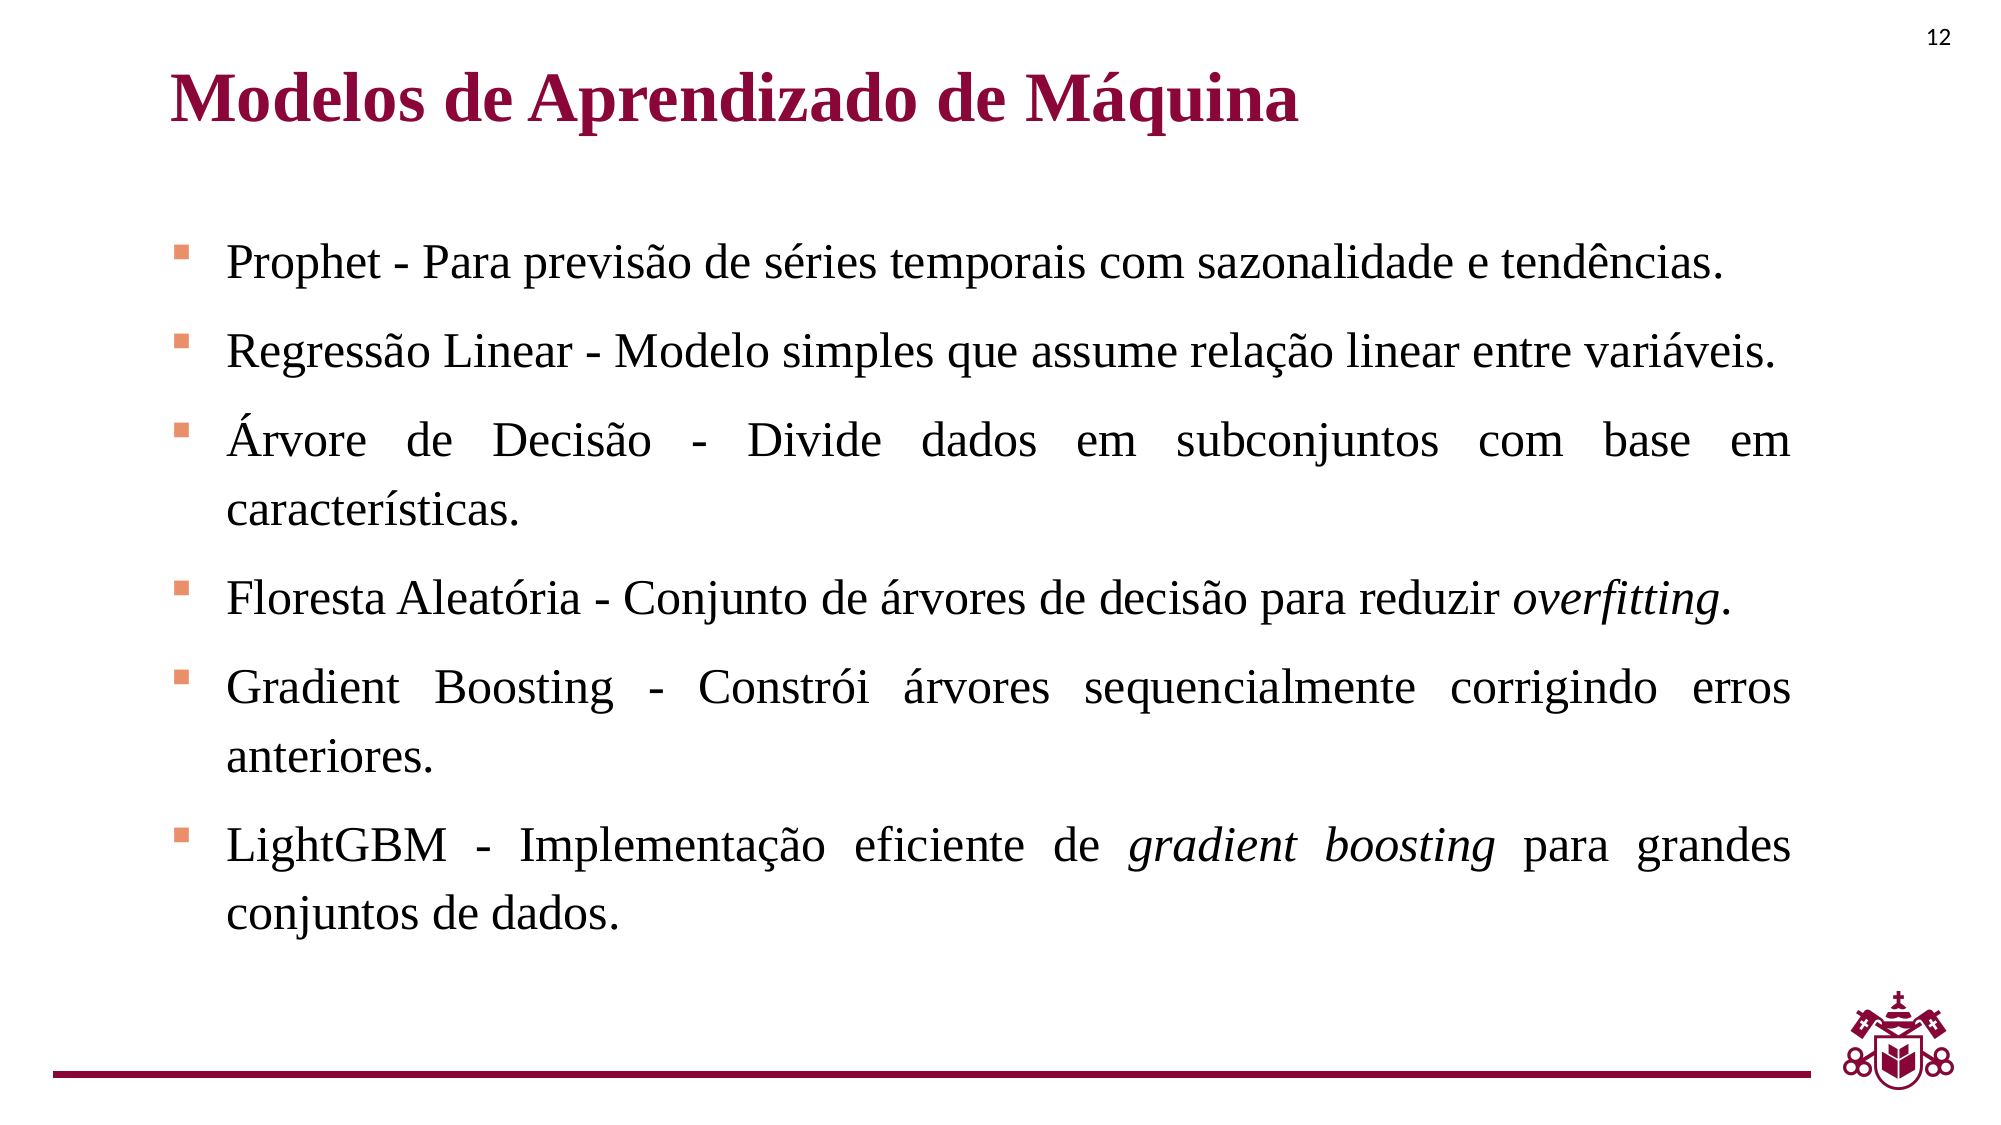

12
Modelos de Aprendizado de Máquina

Prophet - Para previsão de séries temporais com sazonalidade e tendências.
Regressão Linear - Modelo simples que assume relação linear entre variáveis.
Árvore de Decisão - Divide dados em subconjuntos com base em características.
Floresta Aleatória - Conjunto de árvores de decisão para reduzir overfitting.
Gradient Boosting - Constrói árvores sequencialmente corrigindo erros anteriores.
LightGBM - Implementação eficiente de gradient boosting para grandes conjuntos de dados.